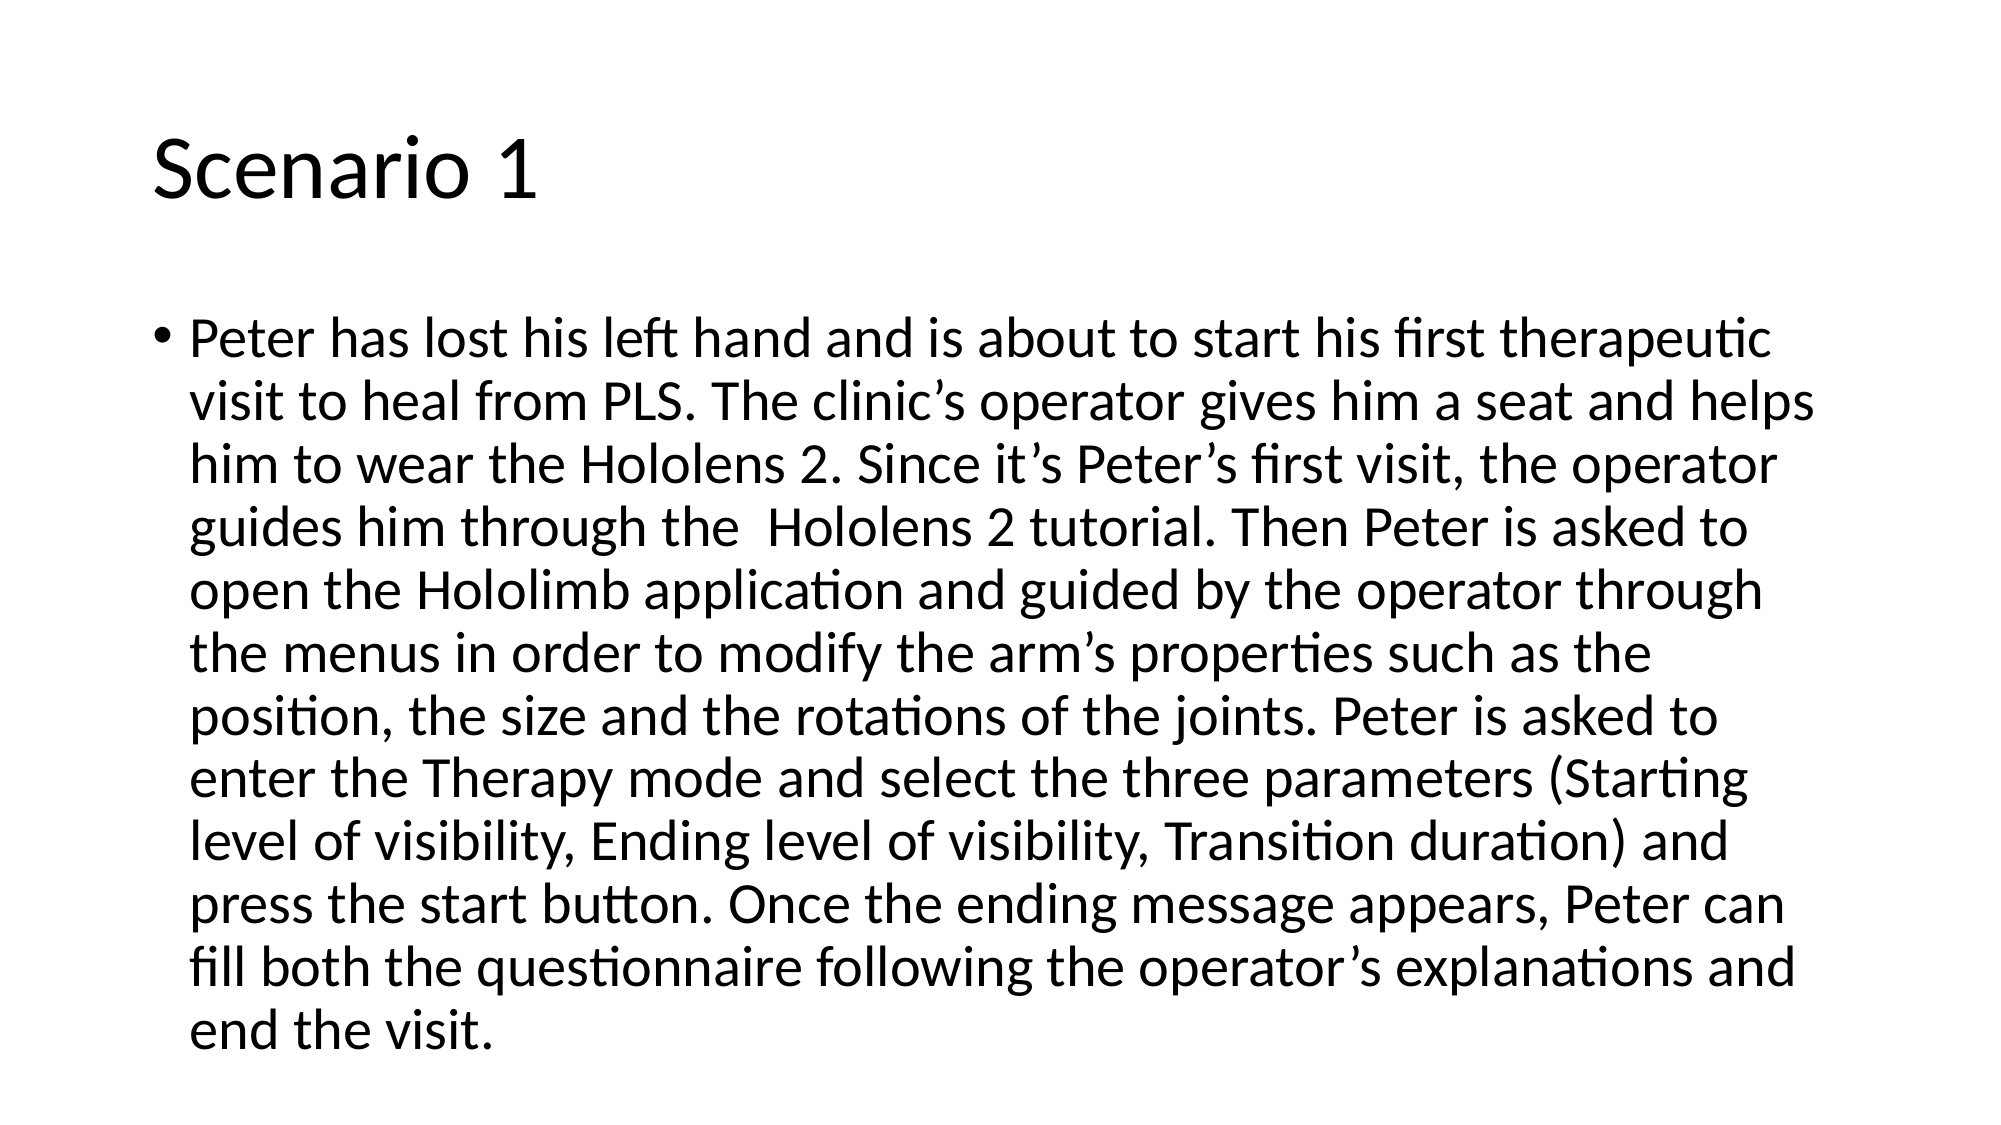

# Scenario 1
Peter has lost his left hand and is about to start his first therapeutic visit to heal from PLS. The clinic’s operator gives him a seat and helps him to wear the Hololens 2. Since it’s Peter’s first visit, the operator guides him through the  Hololens 2 tutorial. Then Peter is asked to open the Hololimb application and guided by the operator through the menus in order to modify the arm’s properties such as the position, the size and the rotations of the joints. Peter is asked to enter the Therapy mode and select the three parameters (Starting level of visibility, Ending level of visibility, Transition duration) and press the start button. Once the ending message appears, Peter can fill both the questionnaire following the operator’s explanations and end the visit.